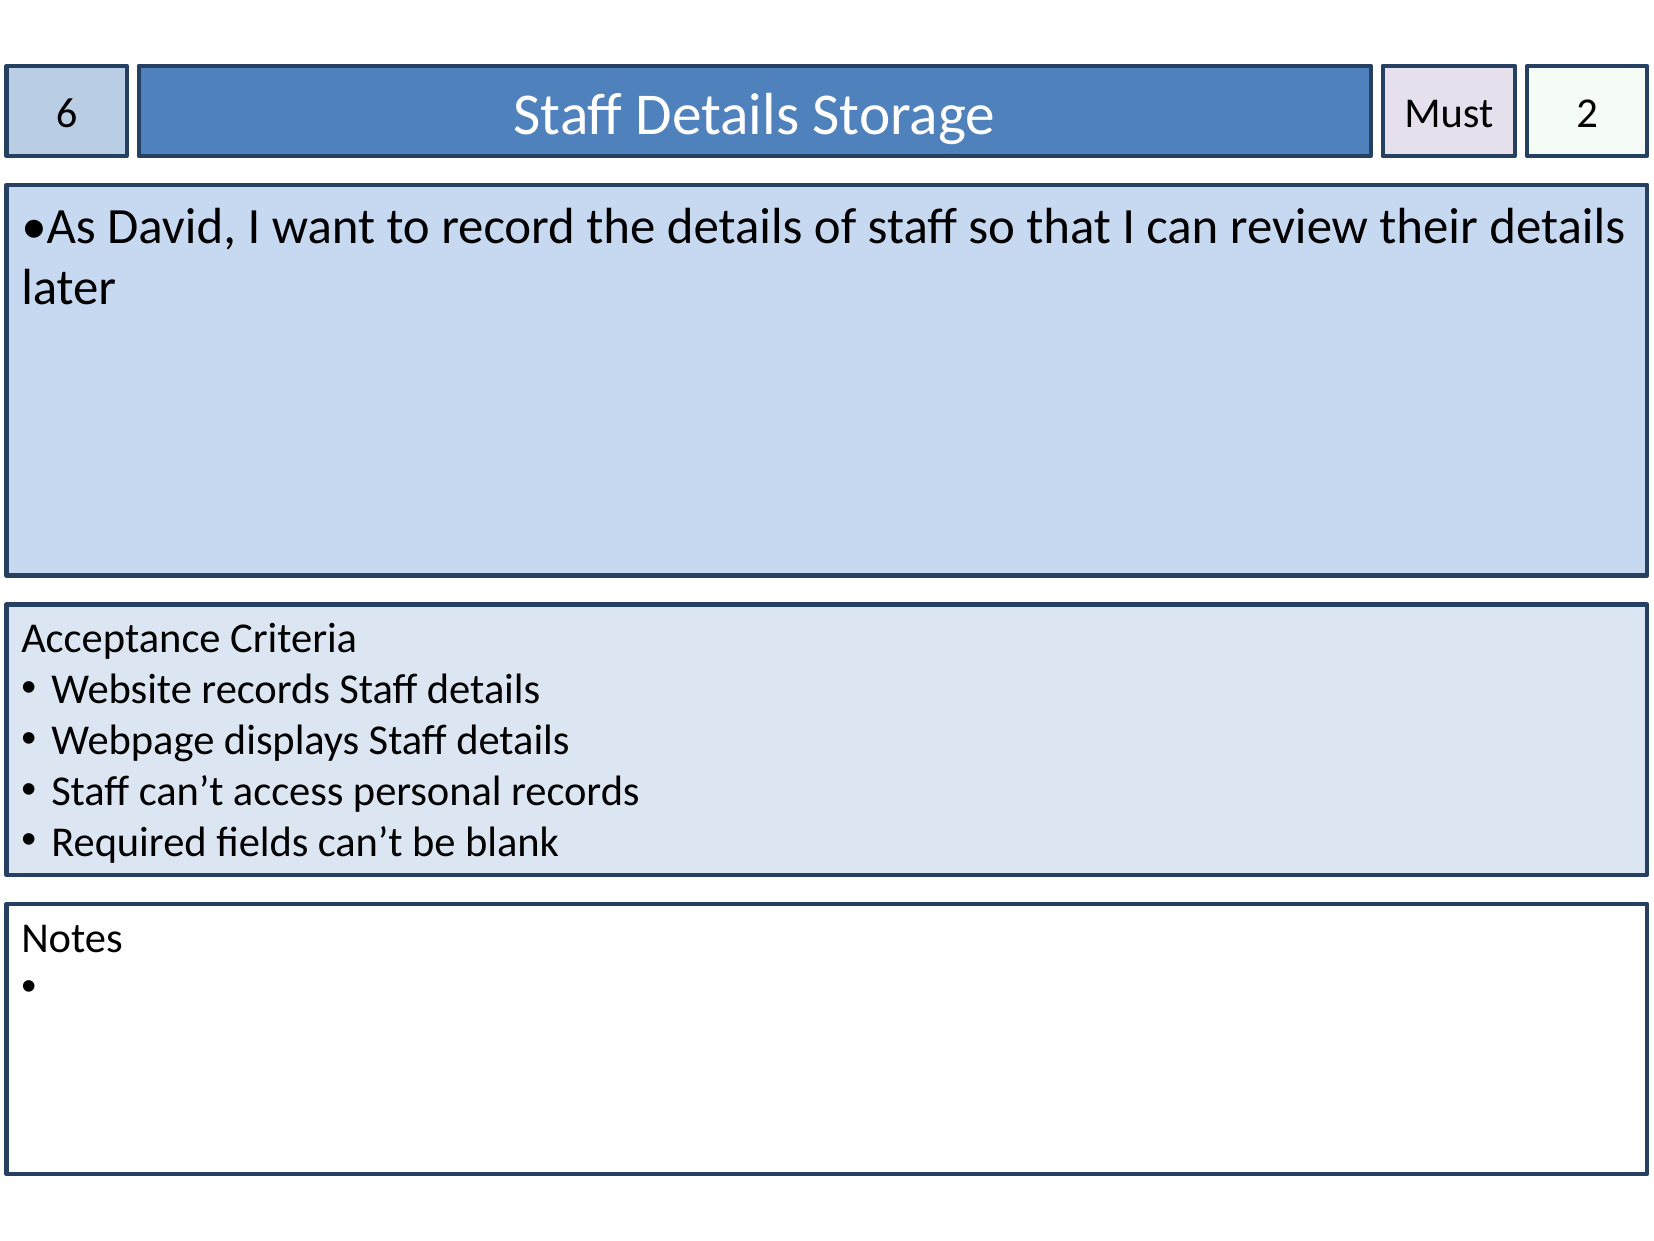

6
Staff Details Storage
Must
2
•As David, I want to record the details of staff so that I can review their details later
Acceptance Criteria
Website records Staff details
Webpage displays Staff details
Staff can’t access personal records
Required fields can’t be blank

Notes